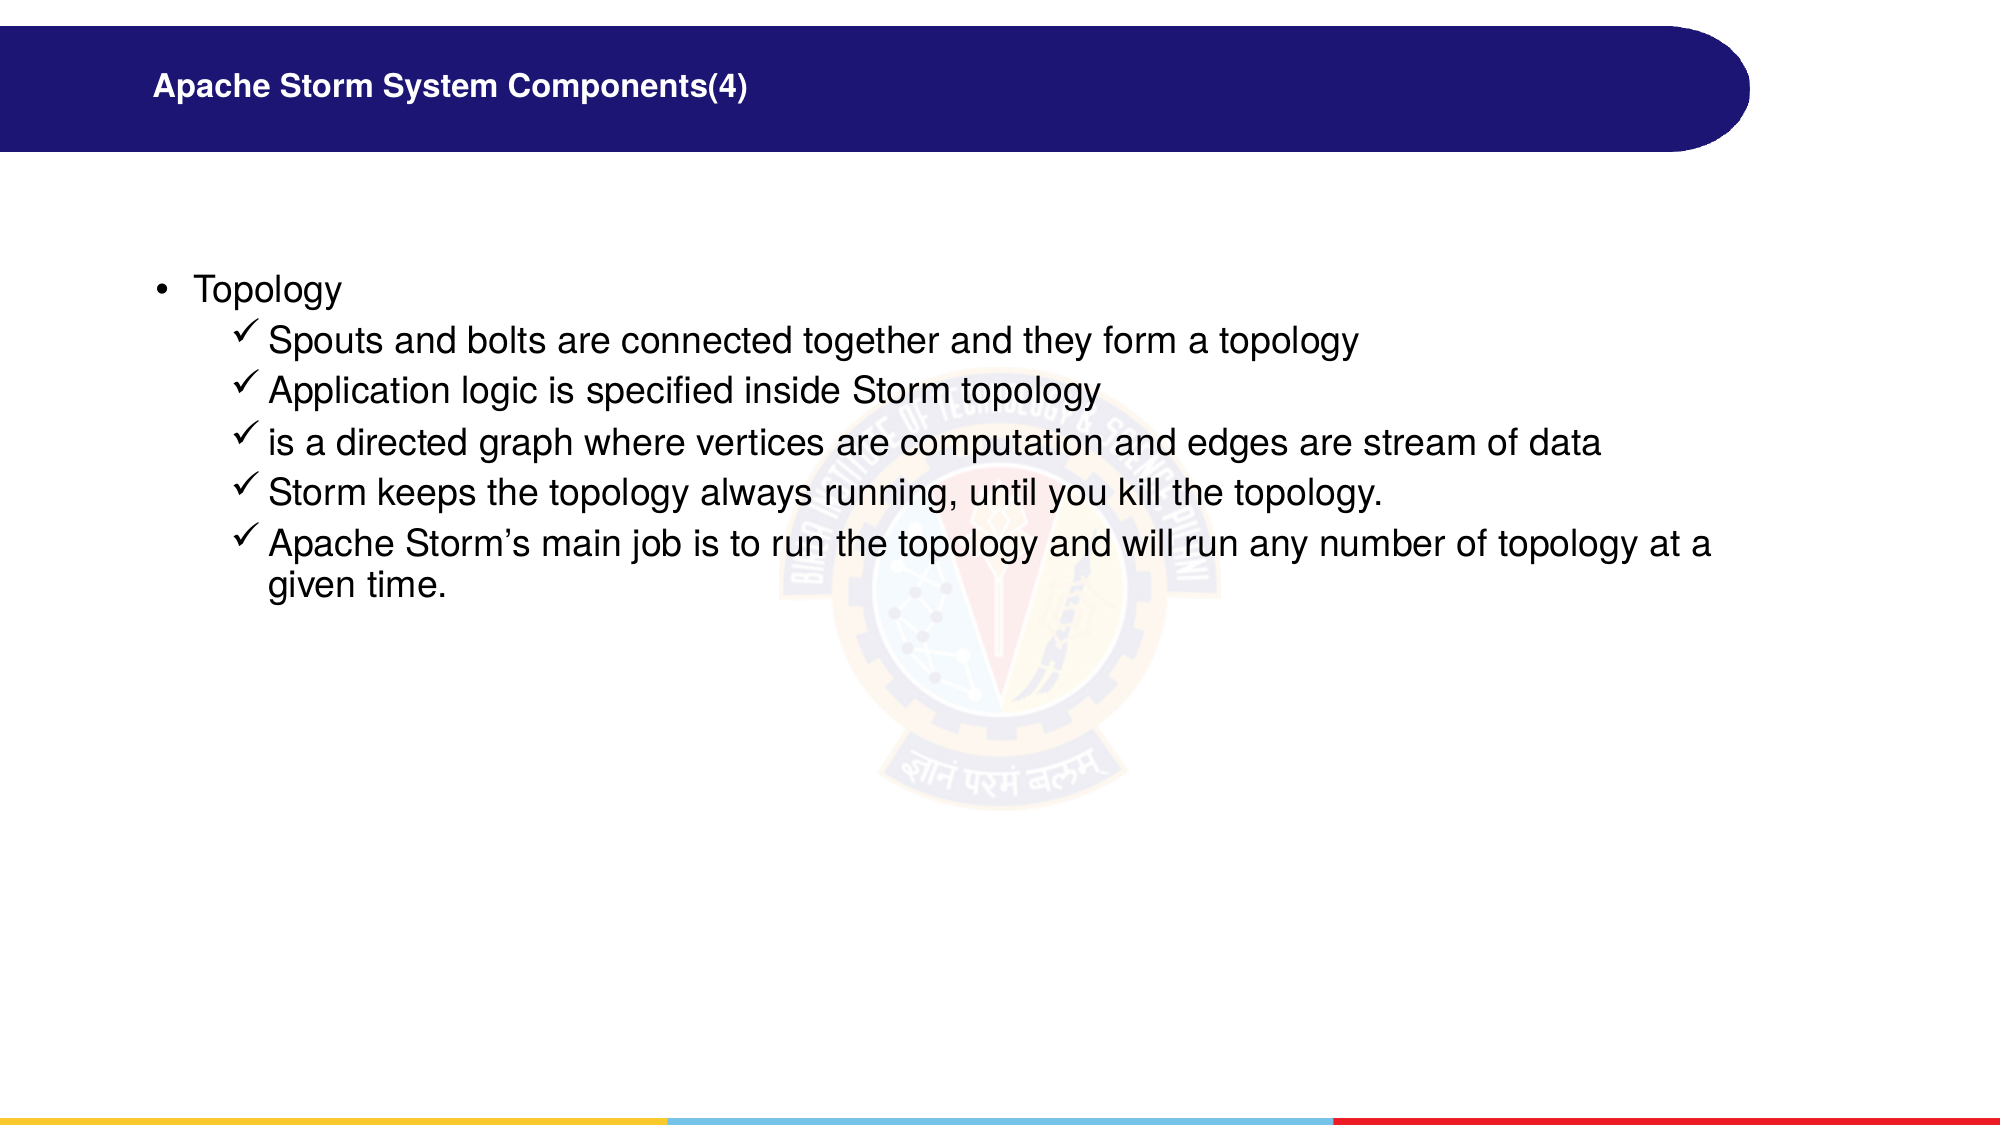

# Apache Storm System Components(4)

Topology
Spouts and bolts are connected together and they form a topology
Application logic is specified inside Storm topology
is a directed graph where vertices are computation and edges are stream of data
Storm keeps the topology always running, until you kill the topology.
Apache Storm’s main job is to run the topology and will run any number of topology at a given time.